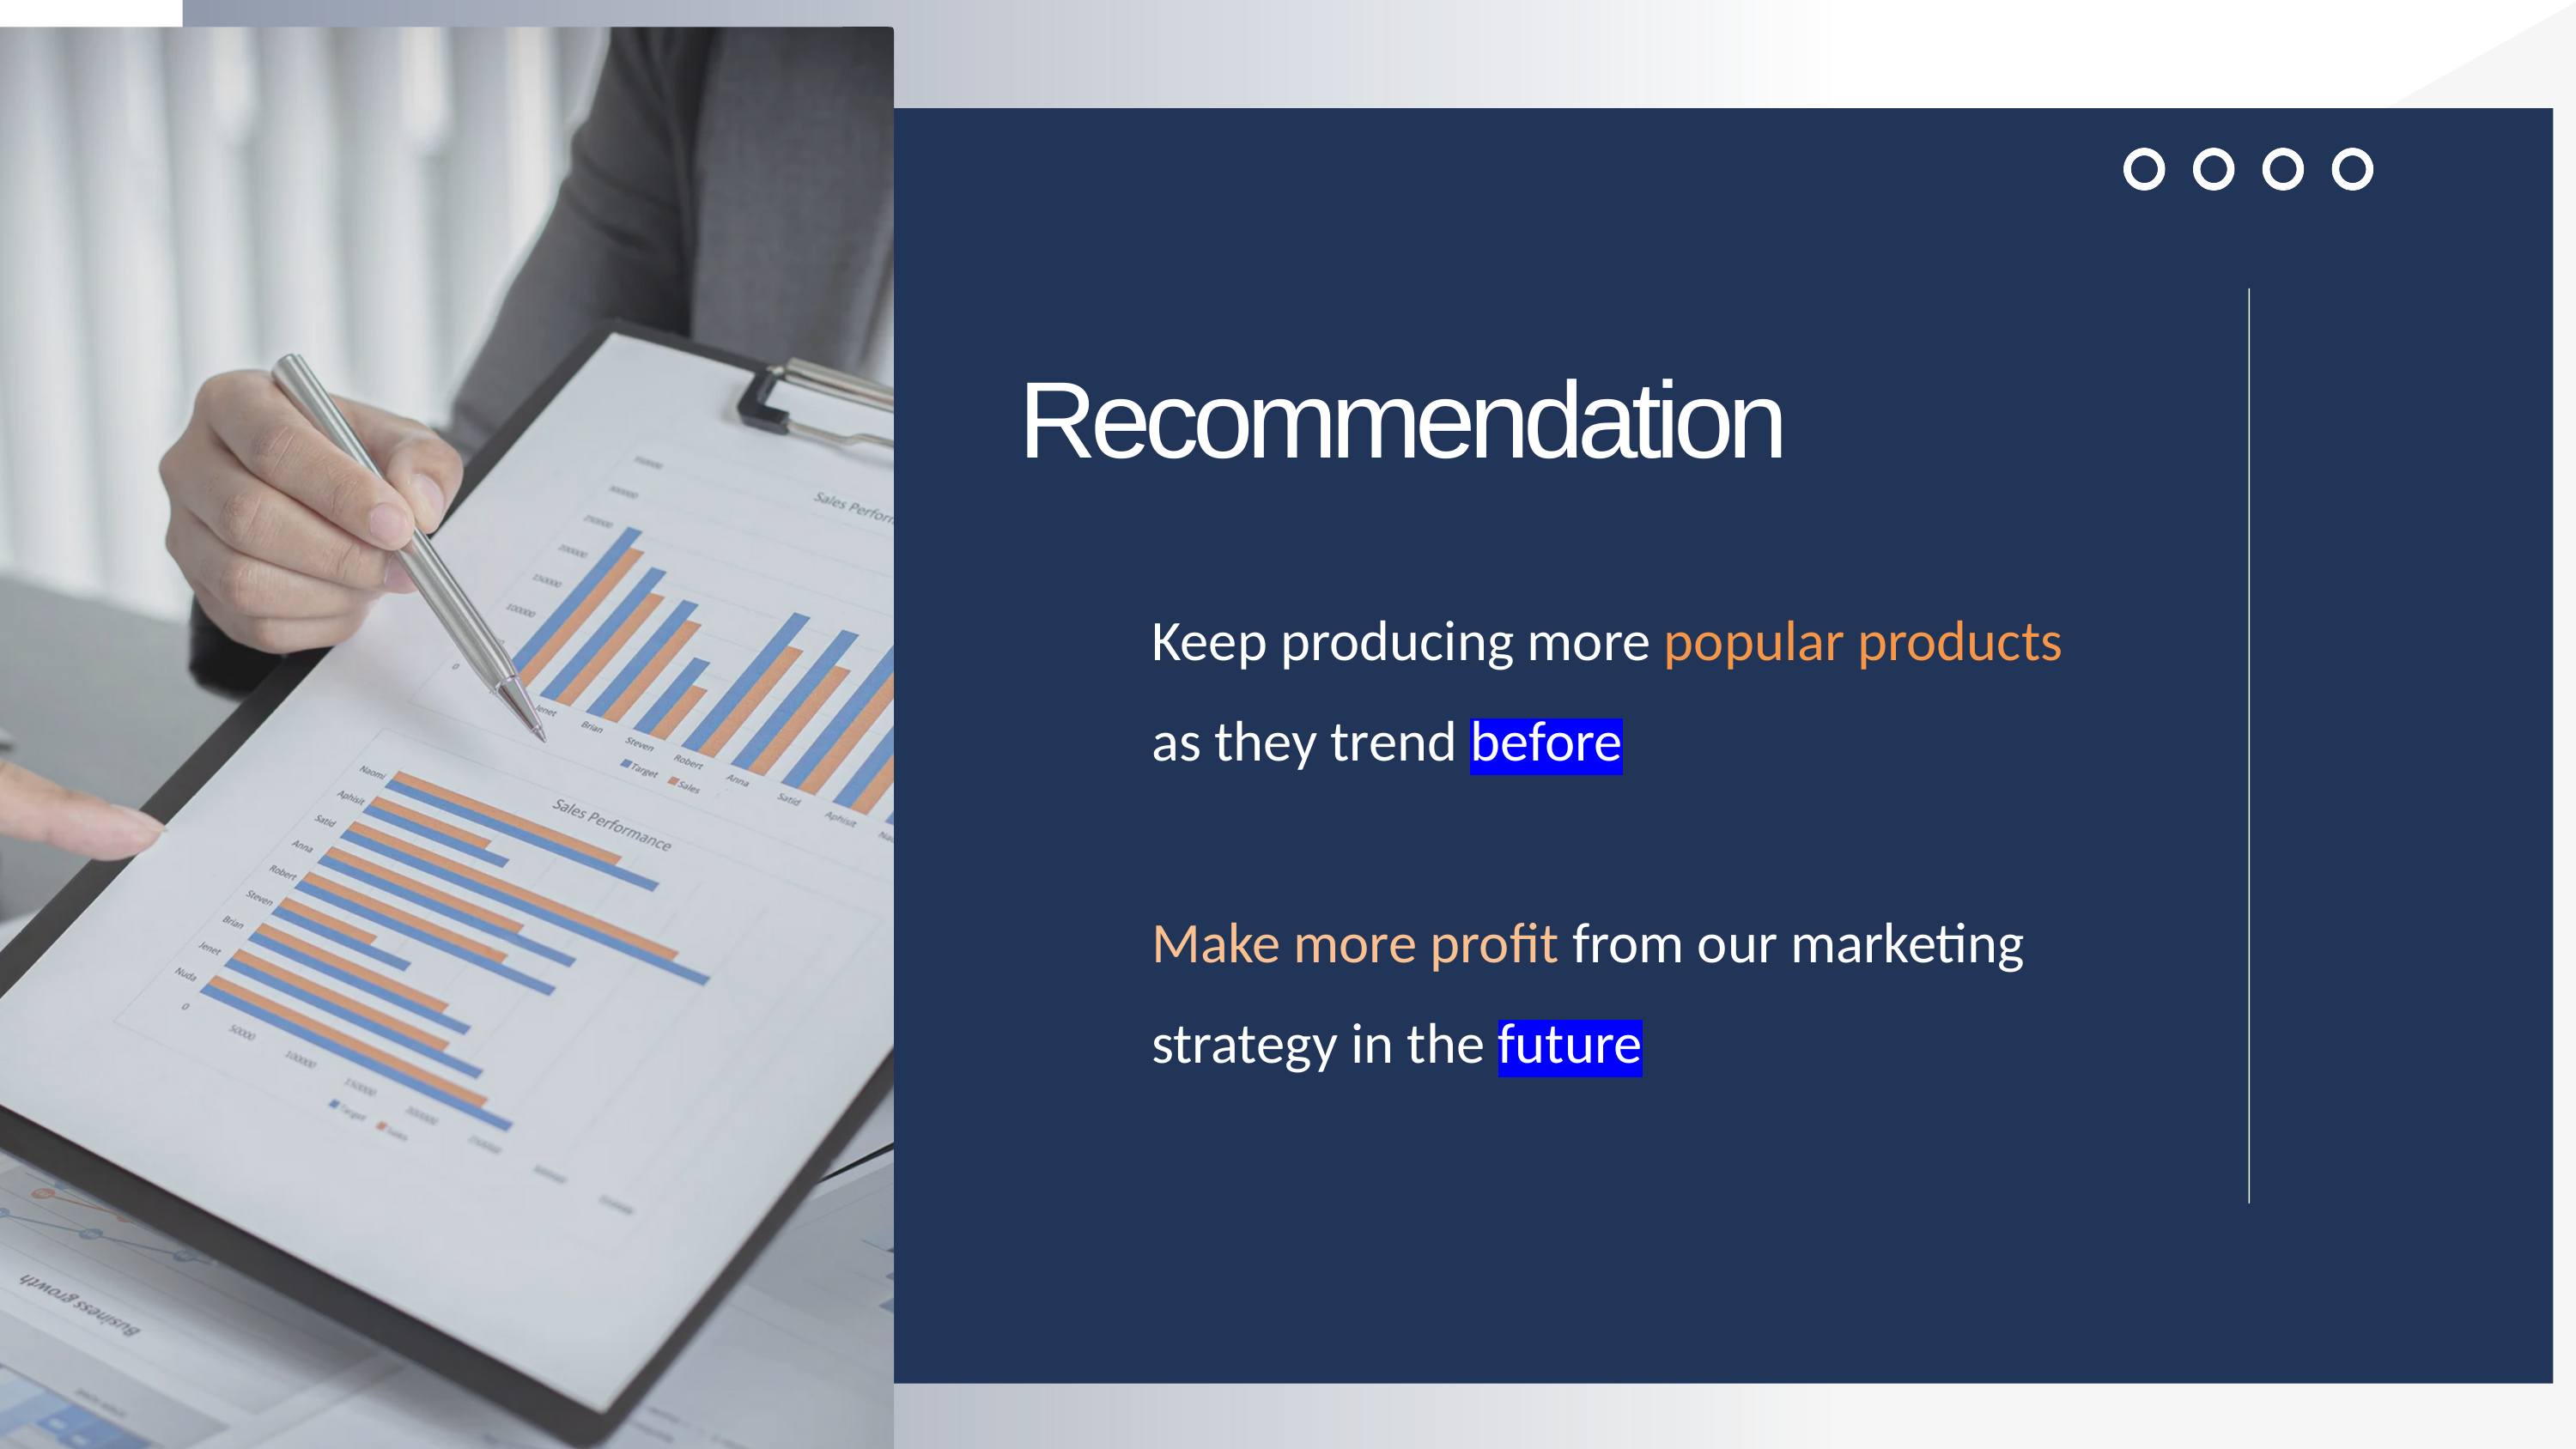

Recommendation

Keep producing more popular products as they trend before

Make more profit from our marketing strategy in the future